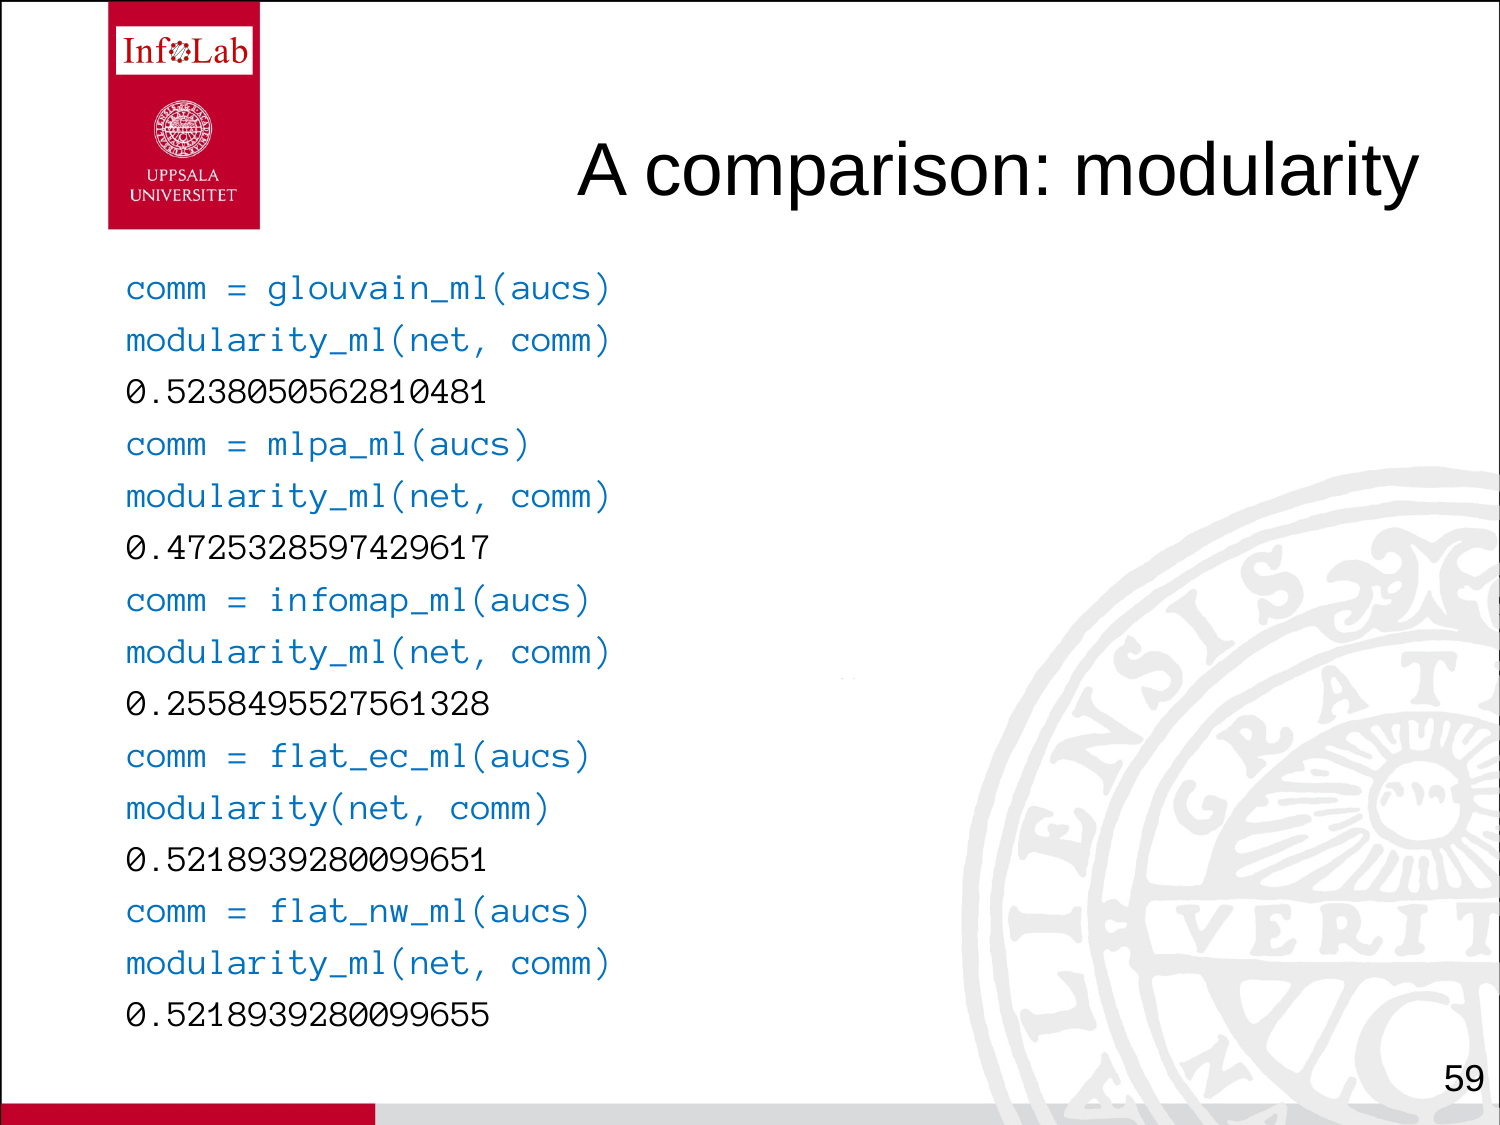

# A comparison: modularity
comm = glouvain_ml(aucs)
modularity_ml(net, comm)
0.5238050562810481
comm = mlpa_ml(aucs)
modularity_ml(net, comm)
0.4725328597429617
comm = infomap_ml(aucs)
modularity_ml(net, comm)
0.2558495527561328
comm = flat_ec_ml(aucs)
modularity(net, comm)
0.5218939280099651
comm = flat_nw_ml(aucs)
modularity_ml(net, comm)
0.5218939280099655